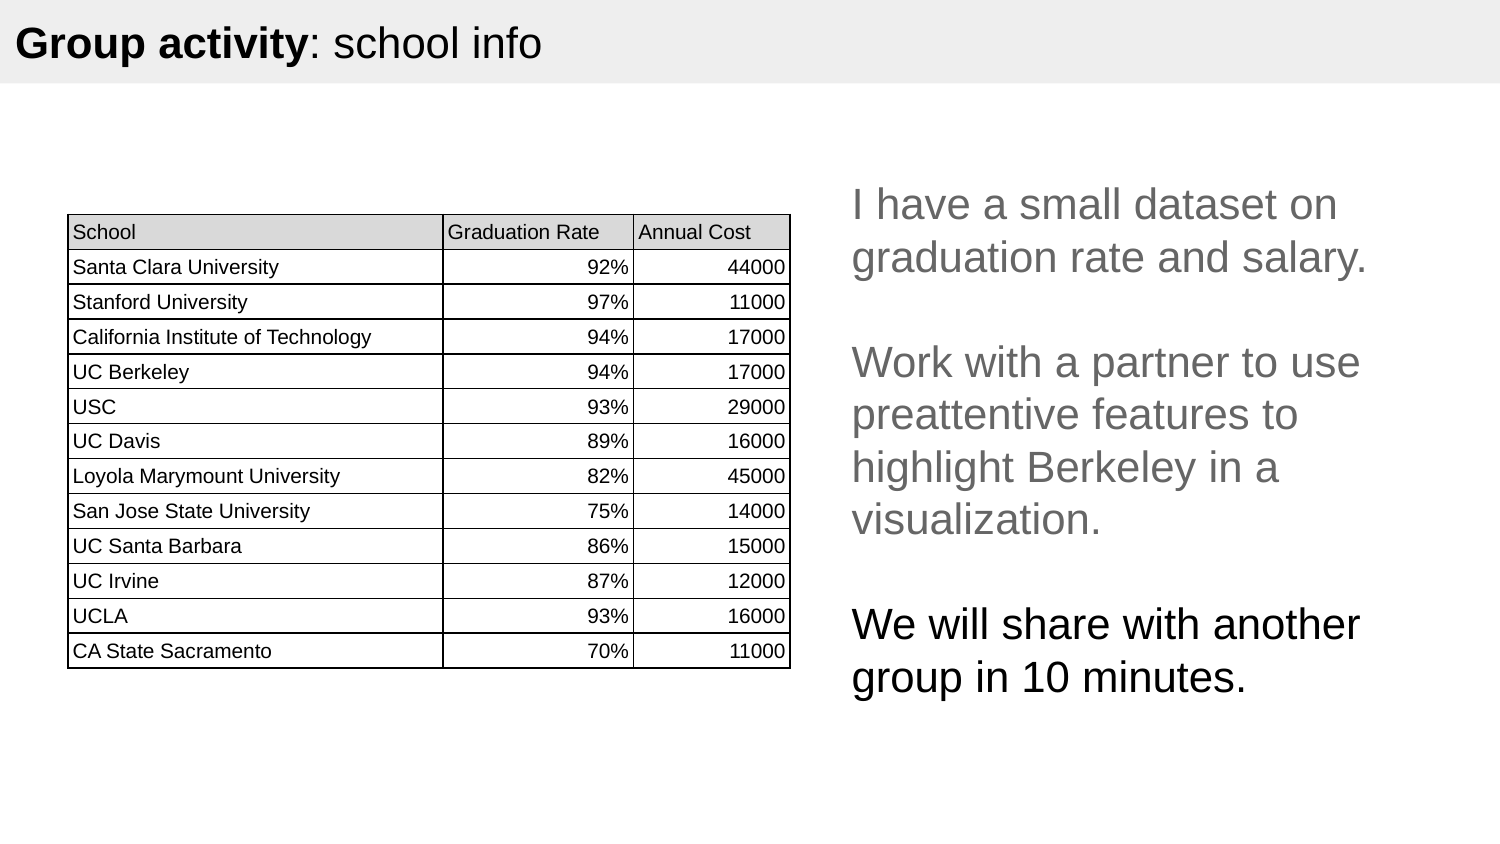

Group activity: school info

I have a small dataset on graduation rate and salary.

Work with a partner to use preattentive features to highlight Berkeley in a visualization.

We will share with another group in 10 minutes.
| School | Graduation Rate | Annual Cost |
| --- | --- | --- |
| Santa Clara University | 92% | 44000 |
| Stanford University | 97% | 11000 |
| California Institute of Technology | 94% | 17000 |
| UC Berkeley | 94% | 17000 |
| USC | 93% | 29000 |
| UC Davis | 89% | 16000 |
| Loyola Marymount University | 82% | 45000 |
| San Jose State University | 75% | 14000 |
| UC Santa Barbara | 86% | 15000 |
| UC Irvine | 87% | 12000 |
| UCLA | 93% | 16000 |
| CA State Sacramento | 70% | 11000 |